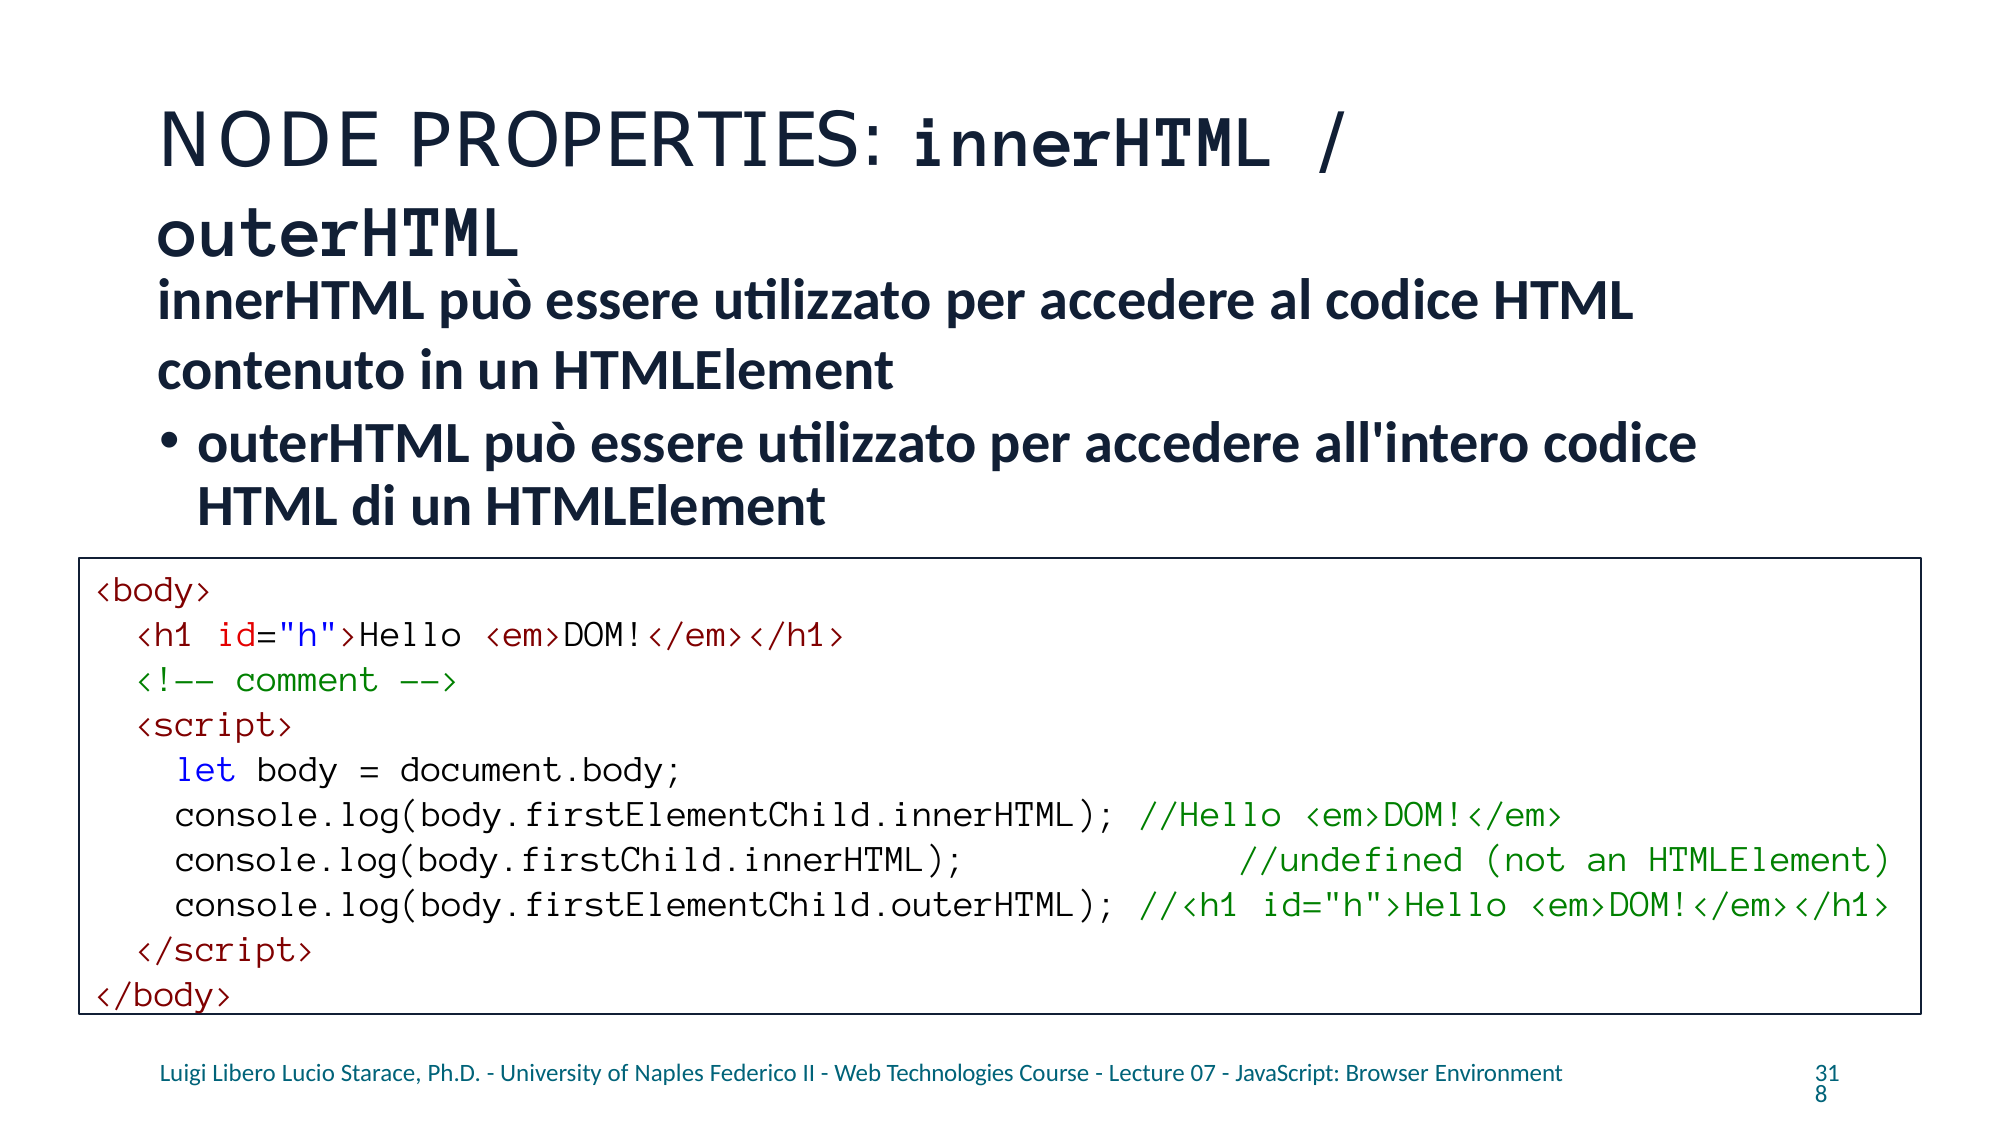

# NODE PROPERTIES: innerHTML / outerHTML
innerHTML può essere utilizzato per accedere al codice HTML contenuto in un HTMLElement
outerHTML può essere utilizzato per accedere all'intero codice HTML di un HTMLElement
<body>
<h1 id="h">Hello <em>DOM!</em></h1>
<!-- comment -->
<script>
let body = document.body;
console.log(body.firstElementChild.innerHTML); //Hello <em>DOM!</em> console.log(body.firstChild.innerHTML);	//undefined (not an HTMLElement) console.log(body.firstElementChild.outerHTML); //<h1 id="h">Hello <em>DOM!</em></h1>
</script>
</body>
Luigi Libero Lucio Starace, Ph.D. - University of Naples Federico II - Web Technologies Course - Lecture 07 - JavaScript: Browser Environment
318